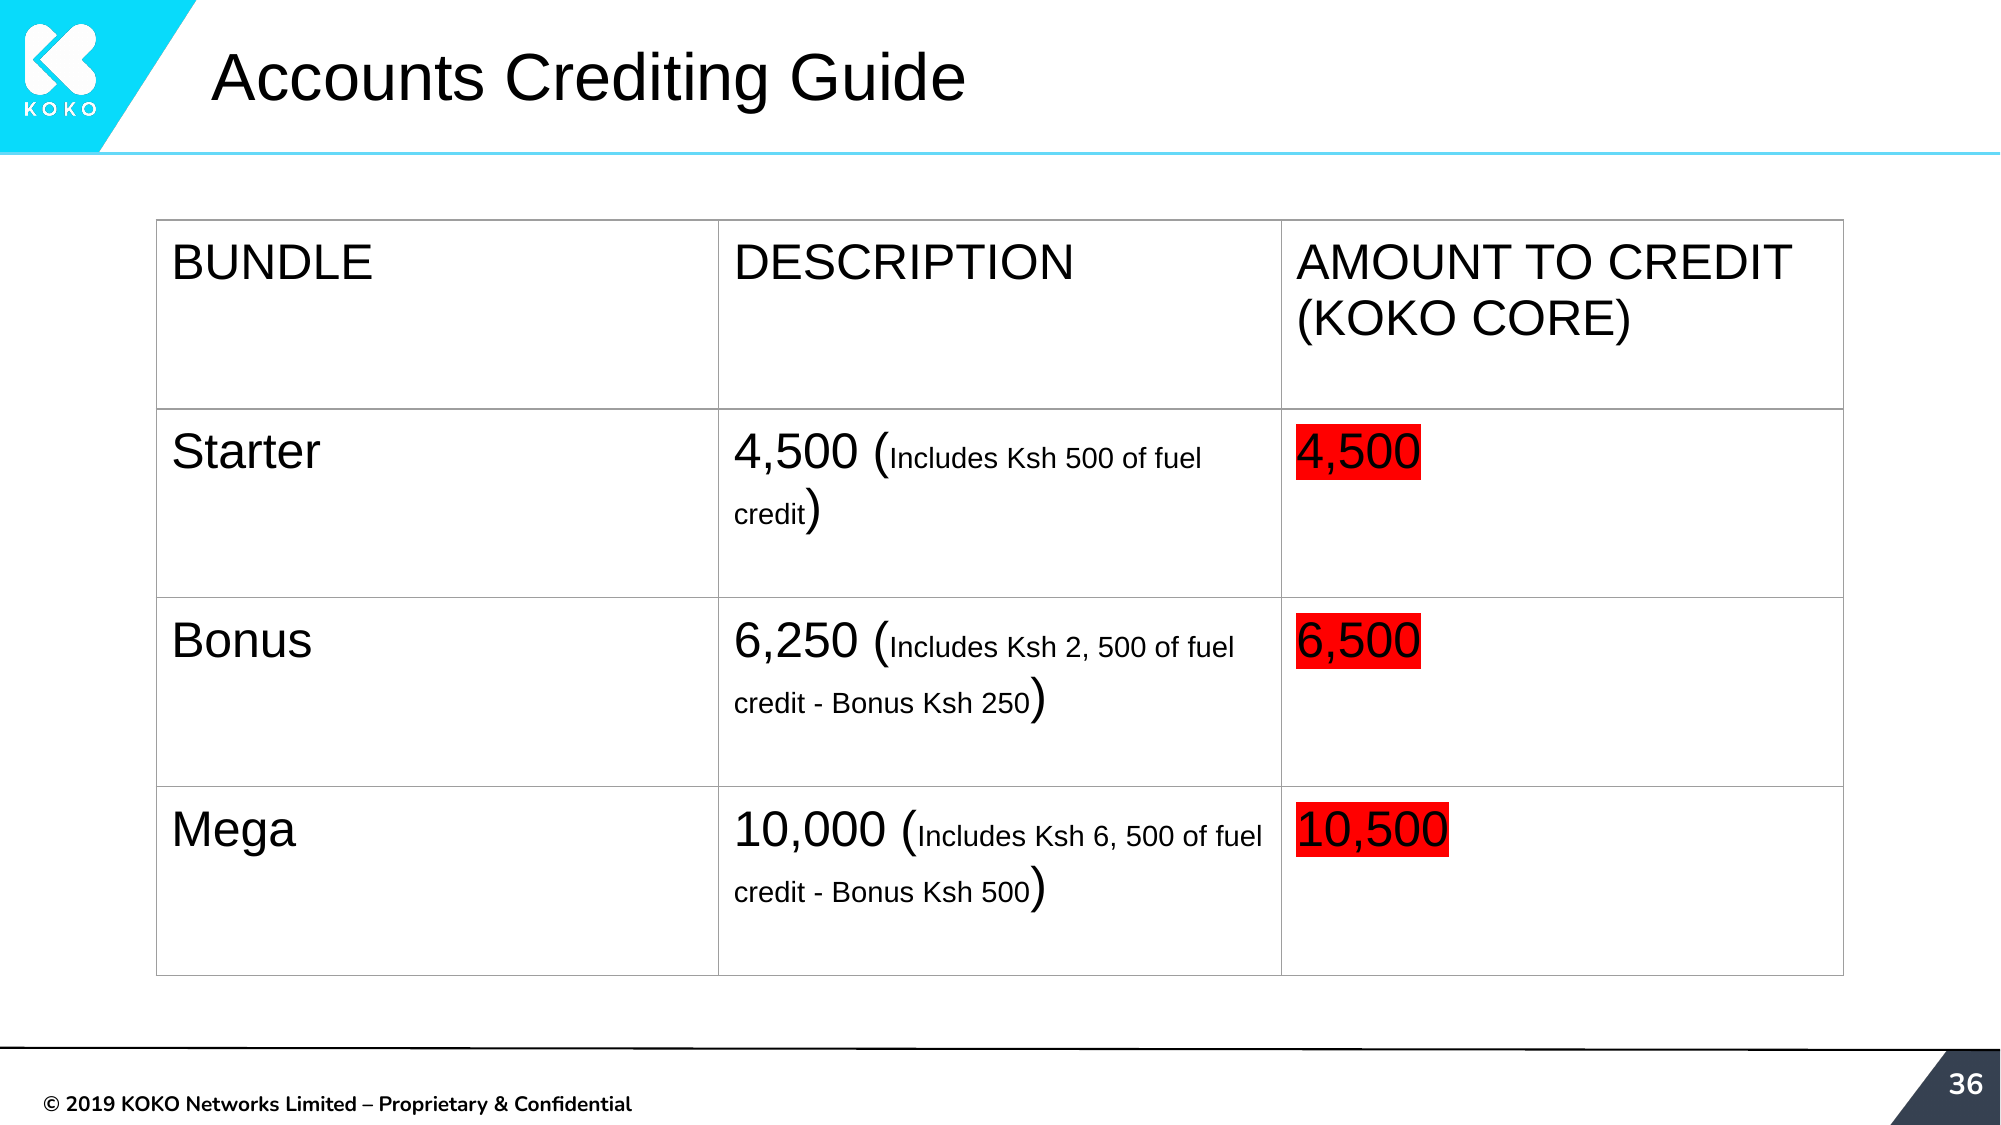

# Accounts Crediting Guide
| BUNDLE | DESCRIPTION | AMOUNT TO CREDIT (KOKO CORE) |
| --- | --- | --- |
| Starter | 4,500 (Includes Ksh 500 of fuel credit) | 4,500 |
| Bonus | 6,250 (Includes Ksh 2, 500 of fuel credit - Bonus Ksh 250) | 6,500 |
| Mega | 10,000 (Includes Ksh 6, 500 of fuel credit - Bonus Ksh 500) | 10,500 |
36